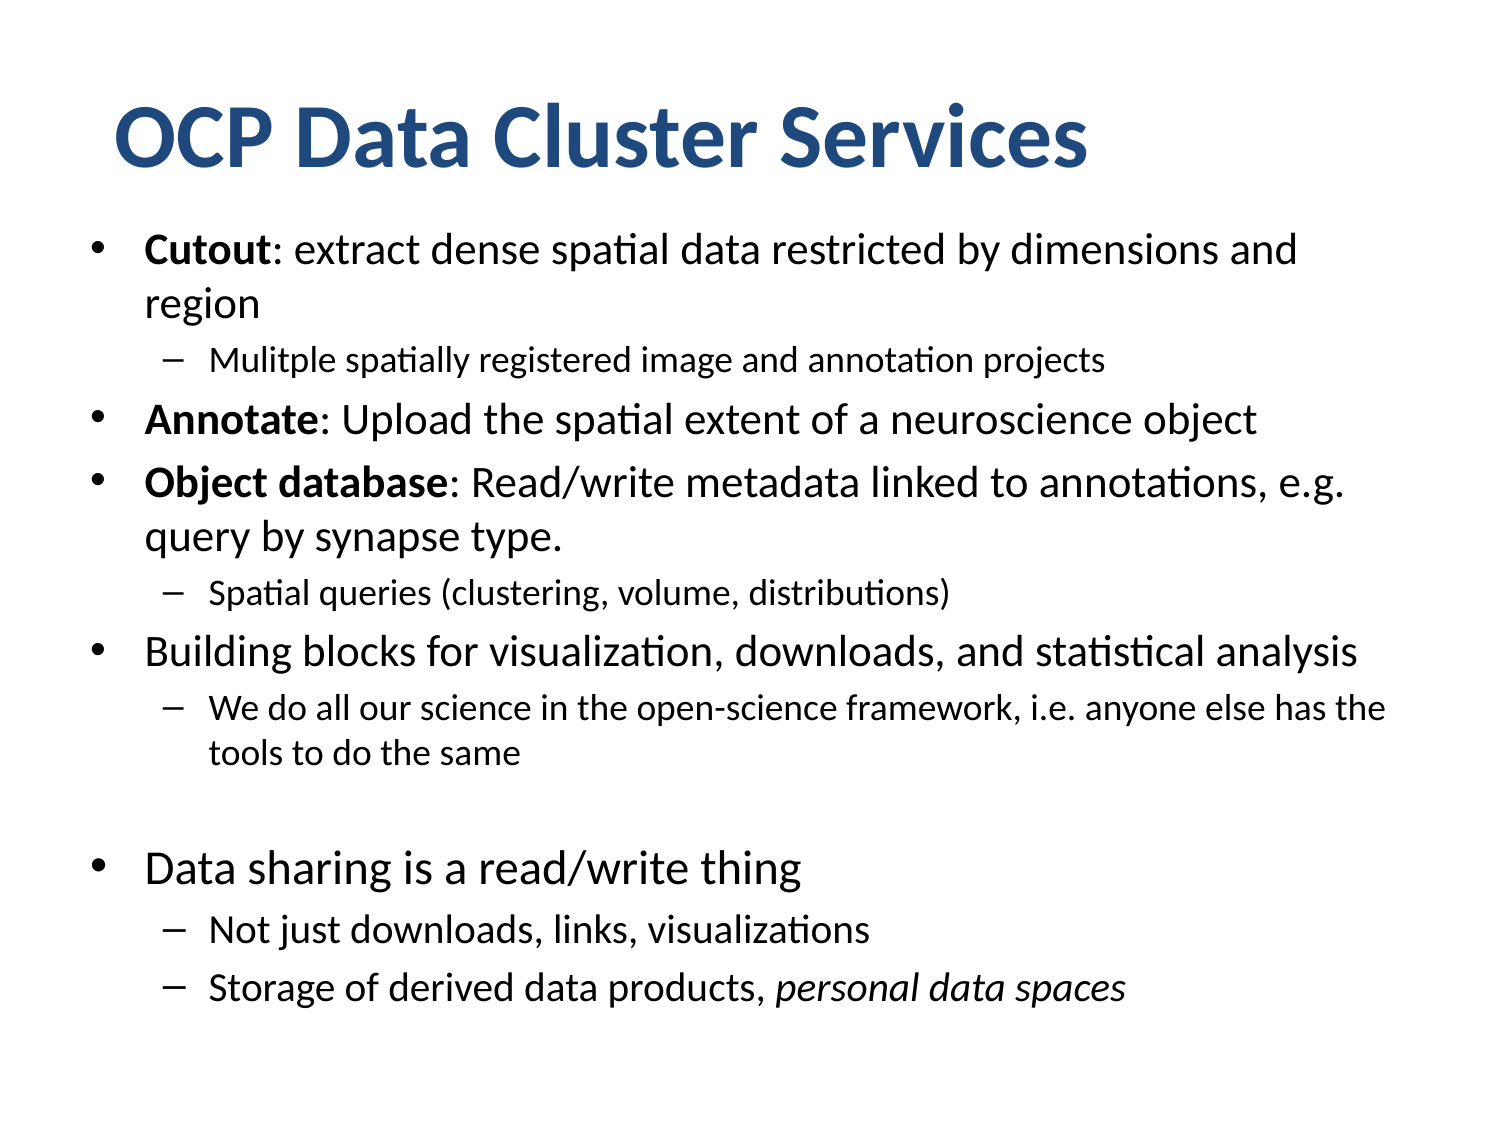

OCP Data Cluster Services
Cutout: extract dense spatial data restricted by dimensions and region
Mulitple spatially registered image and annotation projects
Annotate: Upload the spatial extent of a neuroscience object
Object database: Read/write metadata linked to annotations, e.g. query by synapse type.
Spatial queries (clustering, volume, distributions)
Building blocks for visualization, downloads, and statistical analysis
We do all our science in the open-science framework, i.e. anyone else has the tools to do the same

Data sharing is a read/write thing
Not just downloads, links, visualizations
Storage of derived data products, personal data spaces